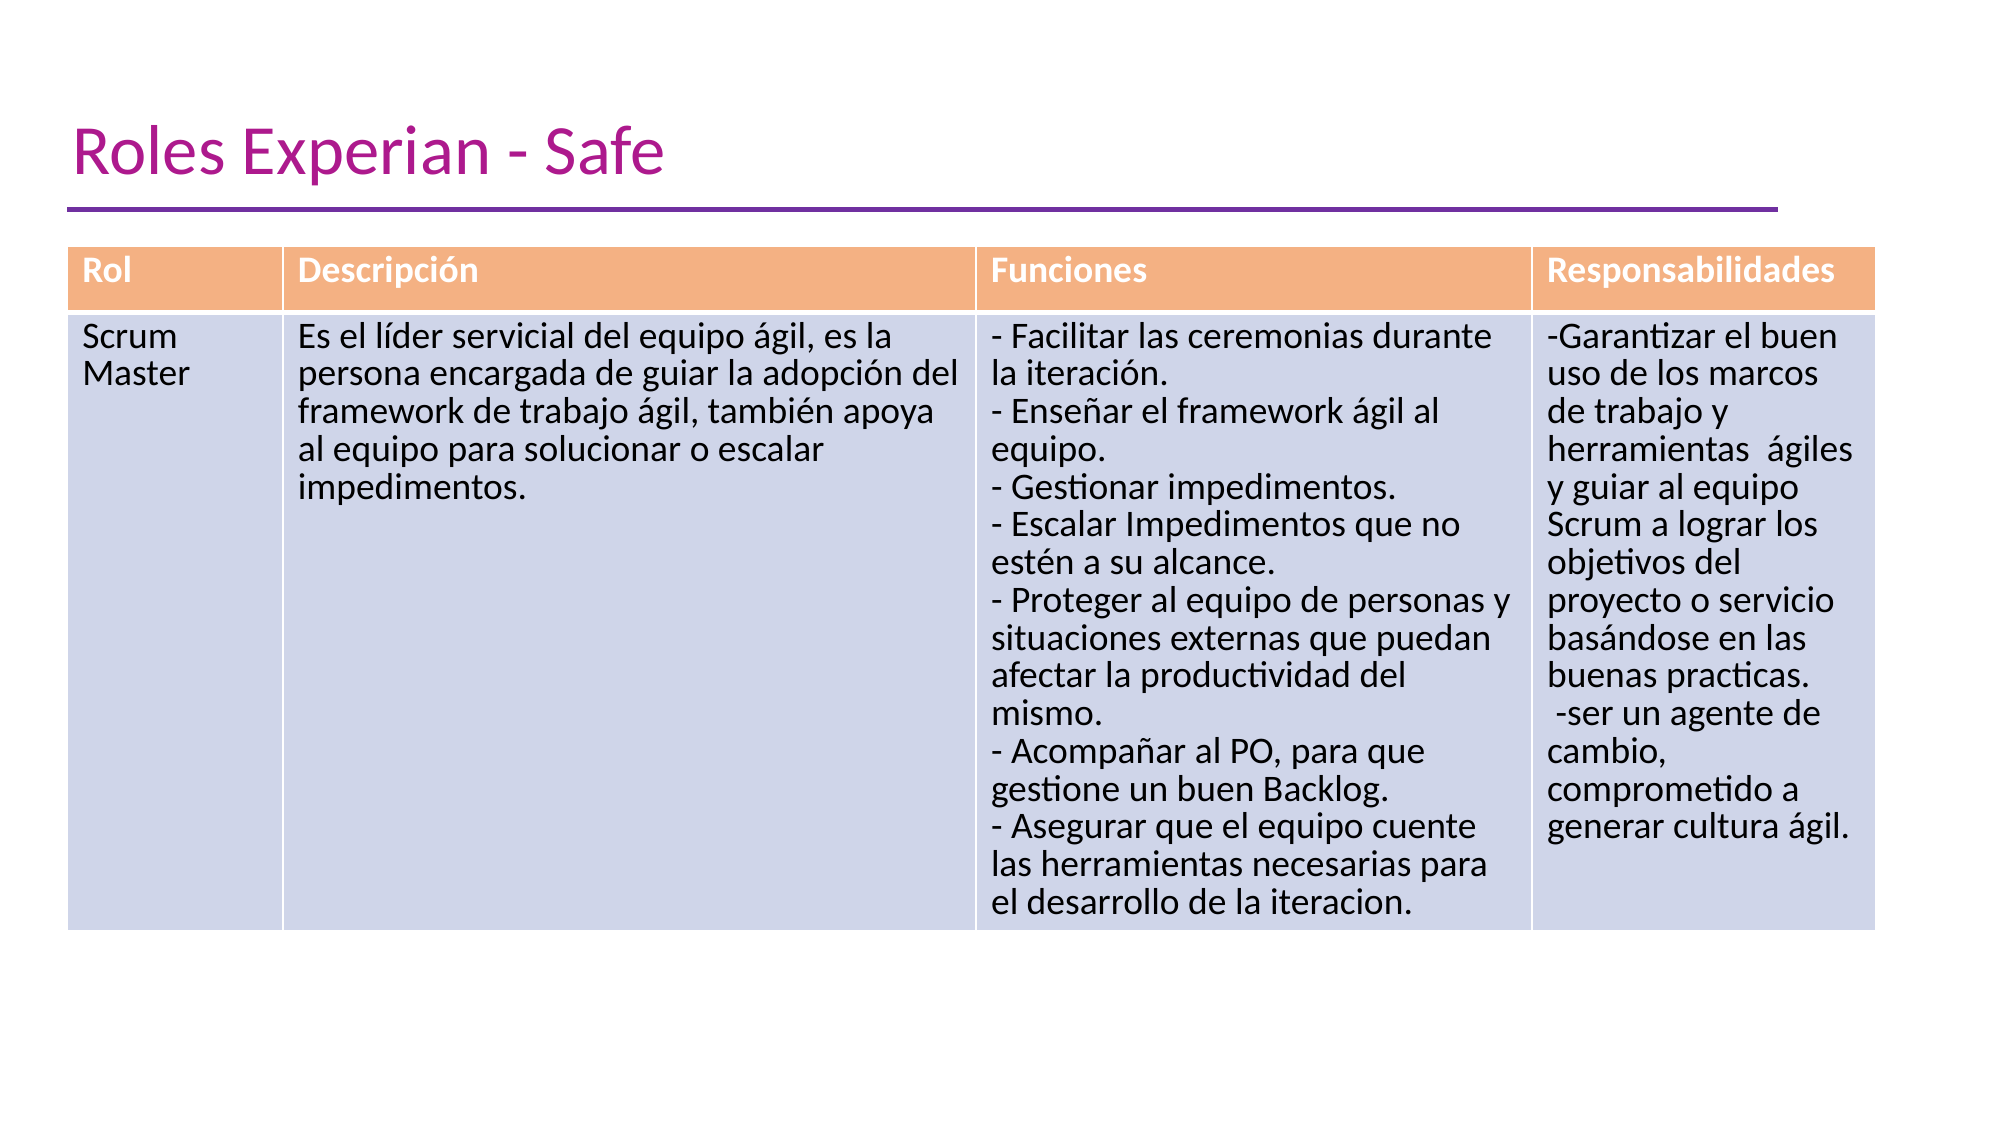

#
Roles Experian - Safe
| Rol | Descripción | Funciones | Responsabilidades |
| --- | --- | --- | --- |
| Scrum Master | Es el líder servicial del equipo ágil, es la persona encargada de guiar la adopción del framework de trabajo ágil, también apoya al equipo para solucionar o escalar impedimentos. | - Facilitar las ceremonias durante la iteración. - Enseñar el framework ágil al equipo. - Gestionar impedimentos. - Escalar Impedimentos que no estén a su alcance. - Proteger al equipo de personas y situaciones externas que puedan afectar la productividad del mismo. - Acompañar al PO, para que gestione un buen Backlog. - Asegurar que el equipo cuente las herramientas necesarias para el desarrollo de la iteracion. | -Garantizar el buen uso de los marcos de trabajo y herramientas ágiles y guiar al equipo Scrum a lograr los objetivos del proyecto o servicio basándose en las buenas practicas. -ser un agente de cambio, comprometido a generar cultura ágil. |